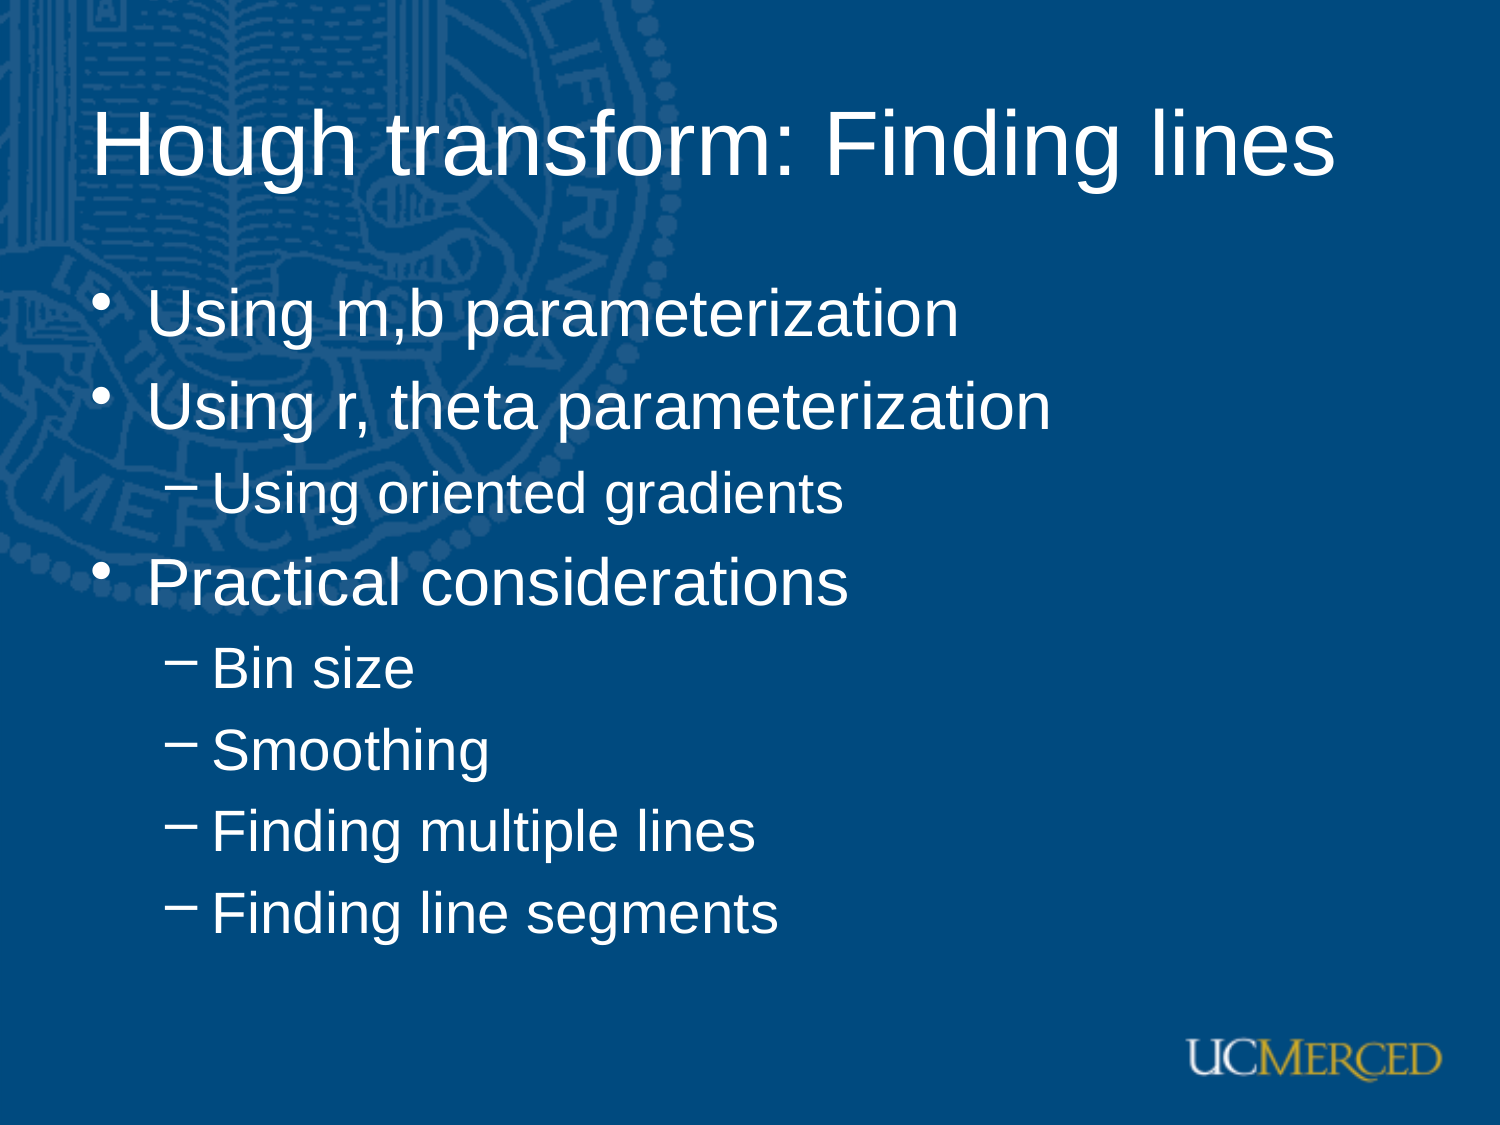

# Hough transform: Finding lines
Using m,b parameterization
Using r, theta parameterization
Using oriented gradients
Practical considerations
Bin size
Smoothing
Finding multiple lines
Finding line segments